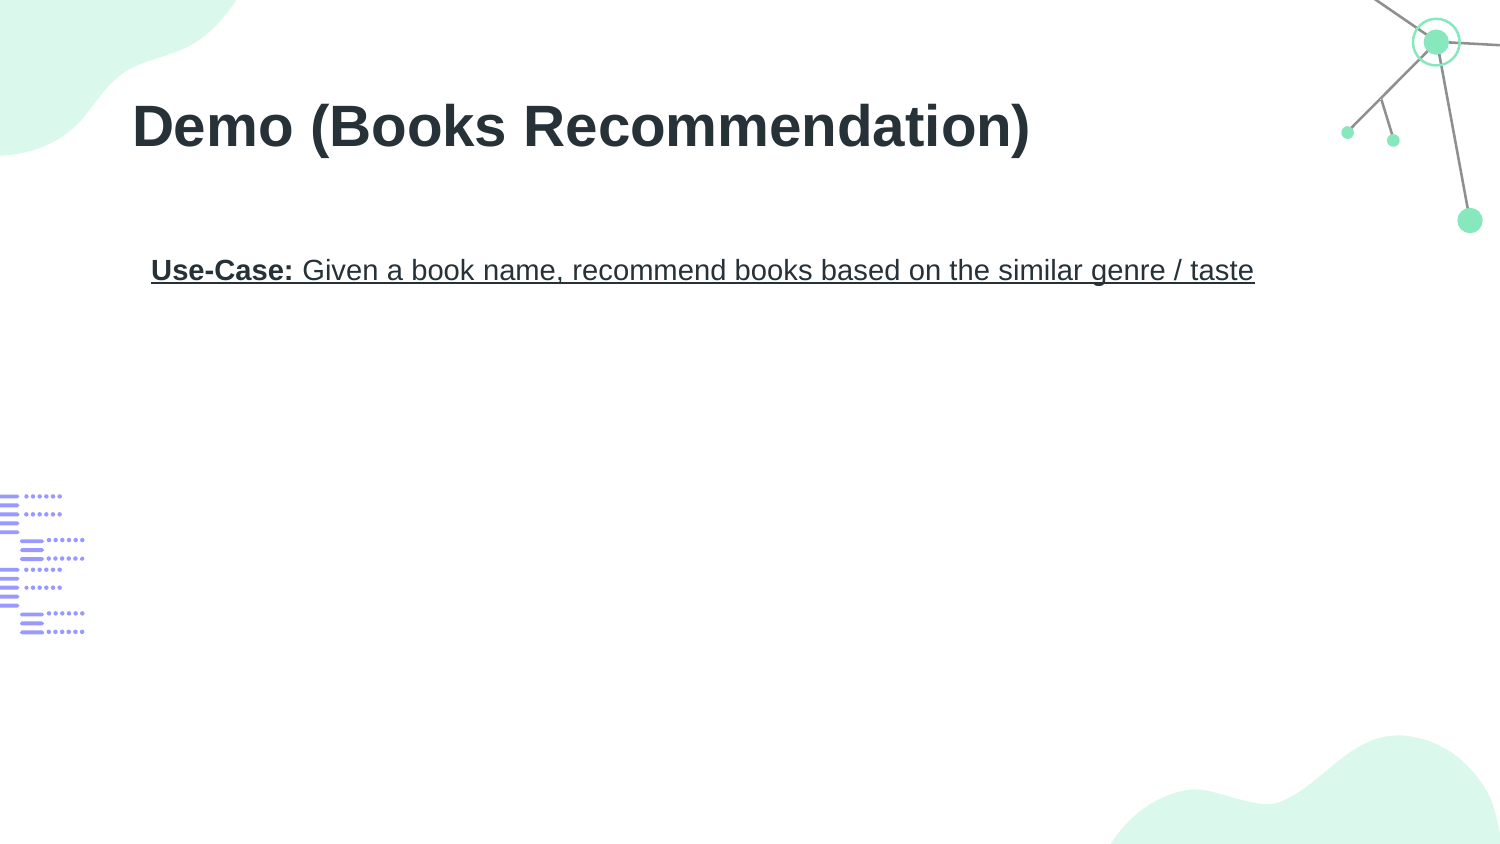

# Demo (Books Recommendation)
Use-Case: Given a book name, recommend books based on the similar genre / taste